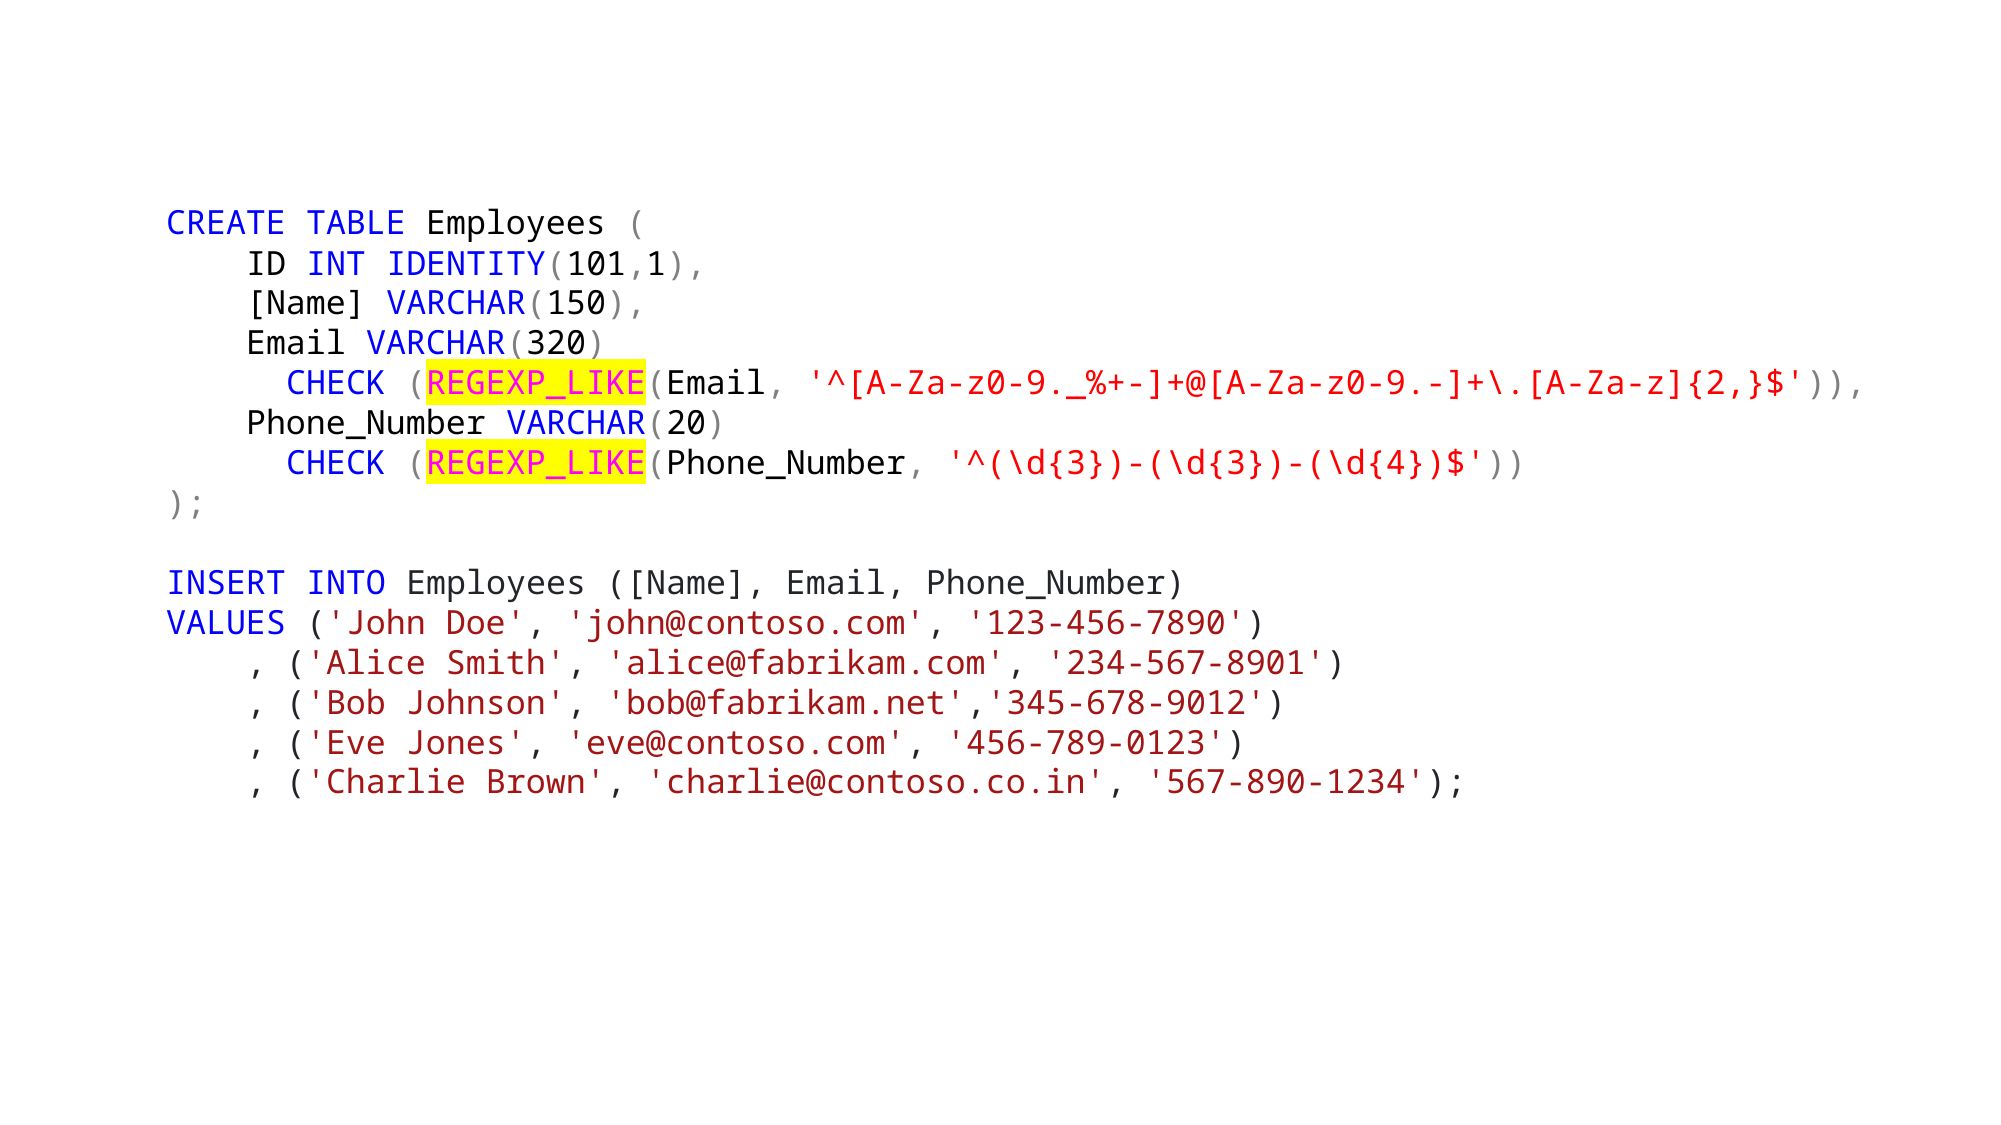

CREATE TABLE Employees (
    ID INT IDENTITY(101,1),
    [Name] VARCHAR(150),
    Email VARCHAR(320)
      CHECK (REGEXP_LIKE(Email, '^[A-Za-z0-9._%+-]+@[A-Za-z0-9.-]+\.[A-Za-z]{2,}$')),
    Phone_Number VARCHAR(20)
      CHECK (REGEXP_LIKE(Phone_Number, '^(\d{3})-(\d{3})-(\d{4})$'))
);

INSERT INTO Employees ([Name], Email, Phone_Number)
VALUES ('John Doe', 'john@contoso.com', '123-456-7890')
    , ('Alice Smith', 'alice@fabrikam.com', '234-567-8901')
    , ('Bob Johnson', 'bob@fabrikam.net','345-678-9012')
    , ('Eve Jones', 'eve@contoso.com', '456-789-0123')
    , ('Charlie Brown', 'charlie@contoso.co.in', '567-890-1234');